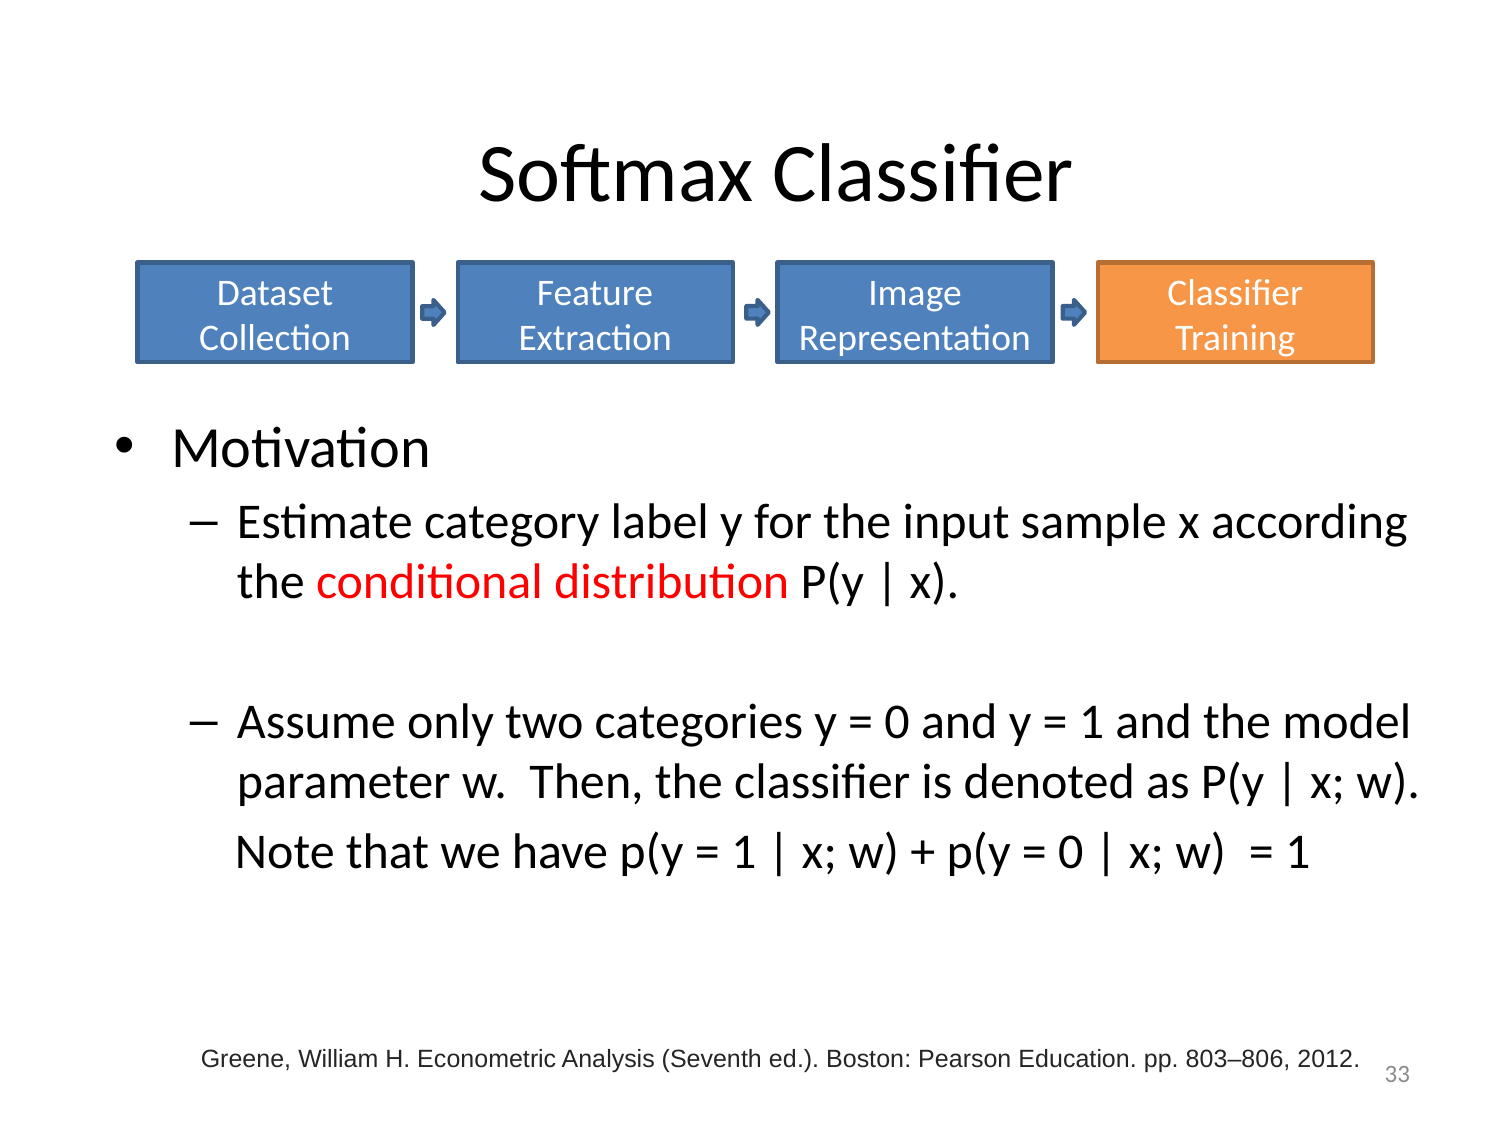

# Softmax Classifier

Dataset Collection
Classifier Training
Image Representation
Feature Extraction

Motivation
Estimate category label y for the input sample x according the conditional distribution P(y | x).

Assume only two categories y = 0 and y = 1 and the model parameter w.  Then, the classifier is denoted as P(y | x; w).
    Note that we have p(y = 1 | x; w) + p(y = 0 | x; w)  = 1

Greene, William H. Econometric Analysis (Seventh ed.). Boston: Pearson Education. pp. 803–806, 2012.
33